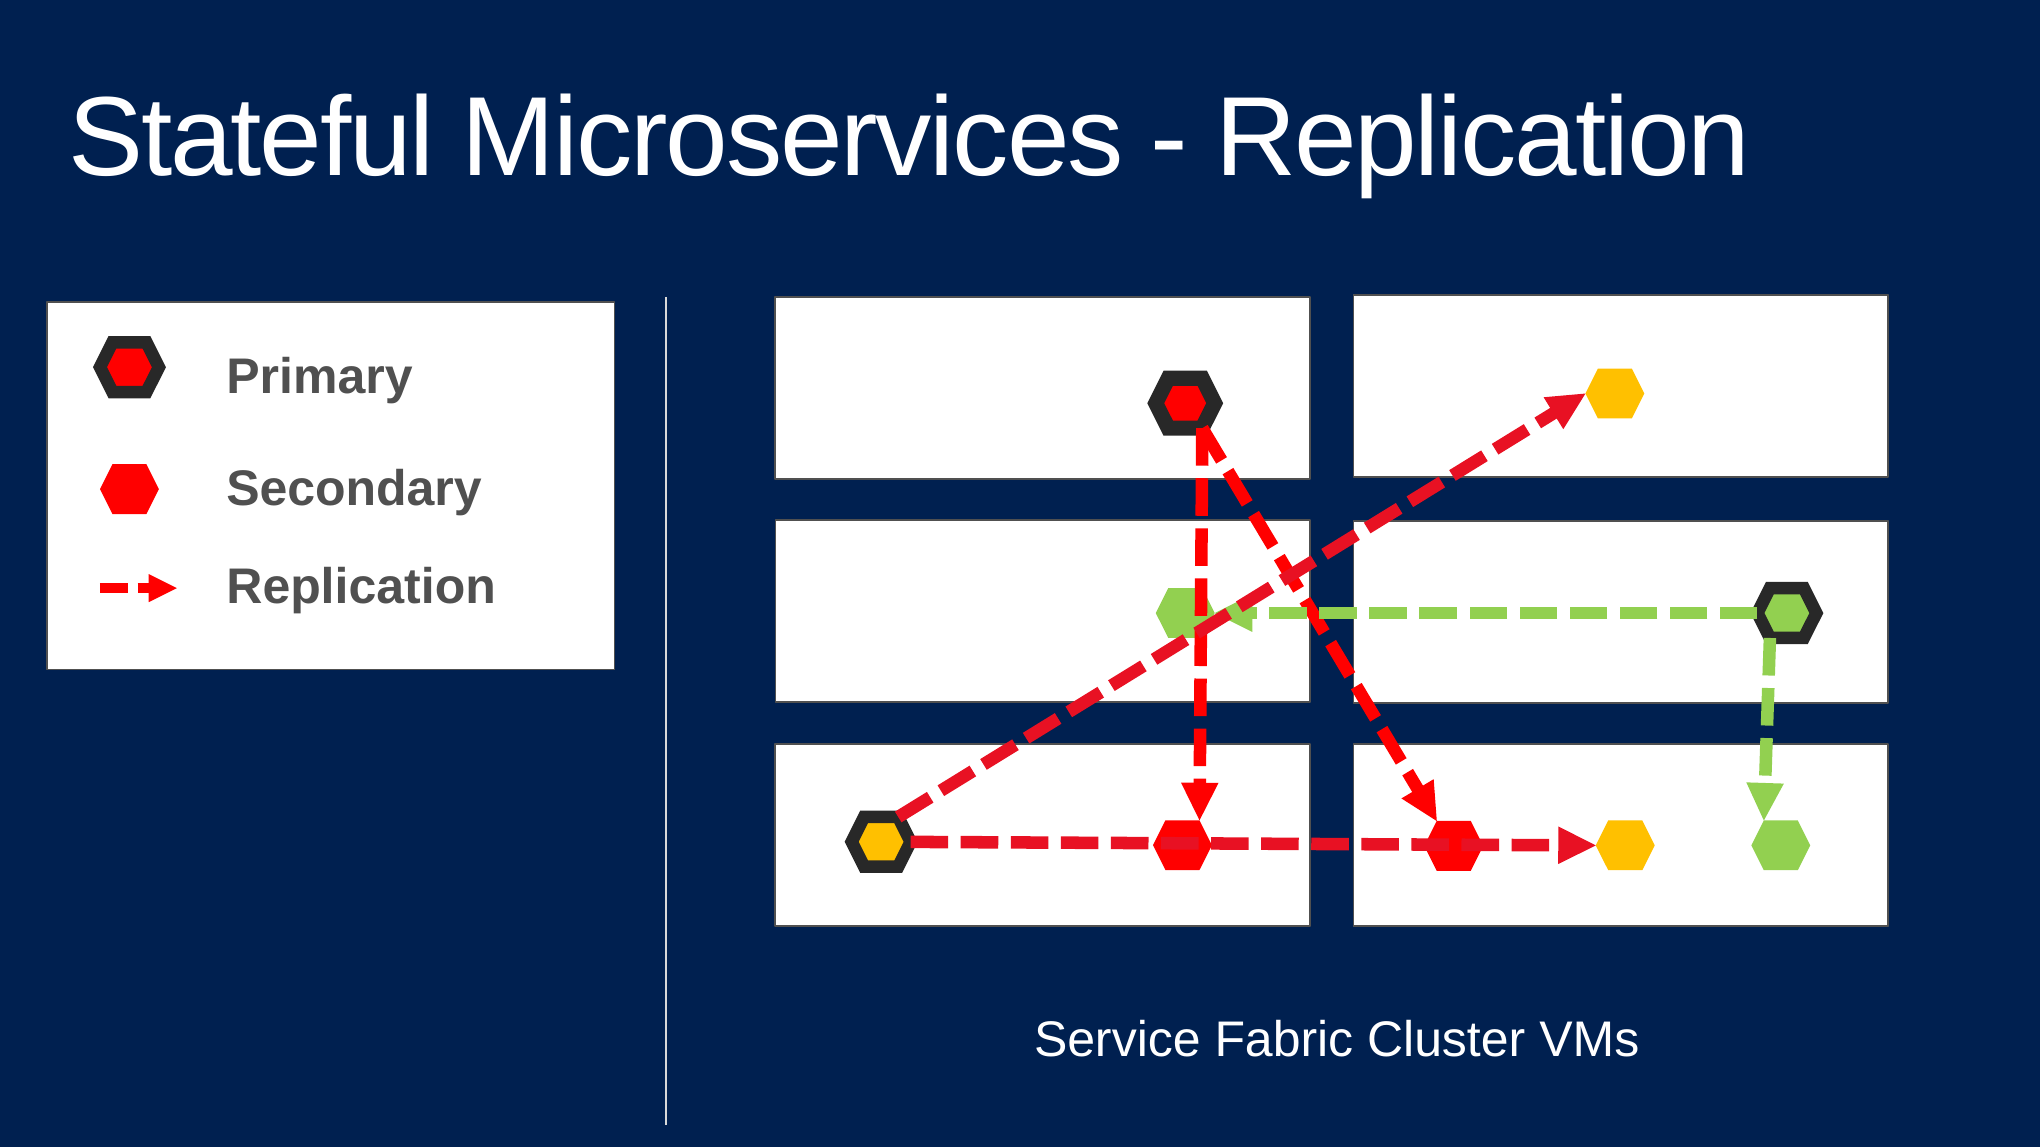

# Stateful Microservices - Replication

Primary

Secondary

Replication

Service Fabric Cluster VMs